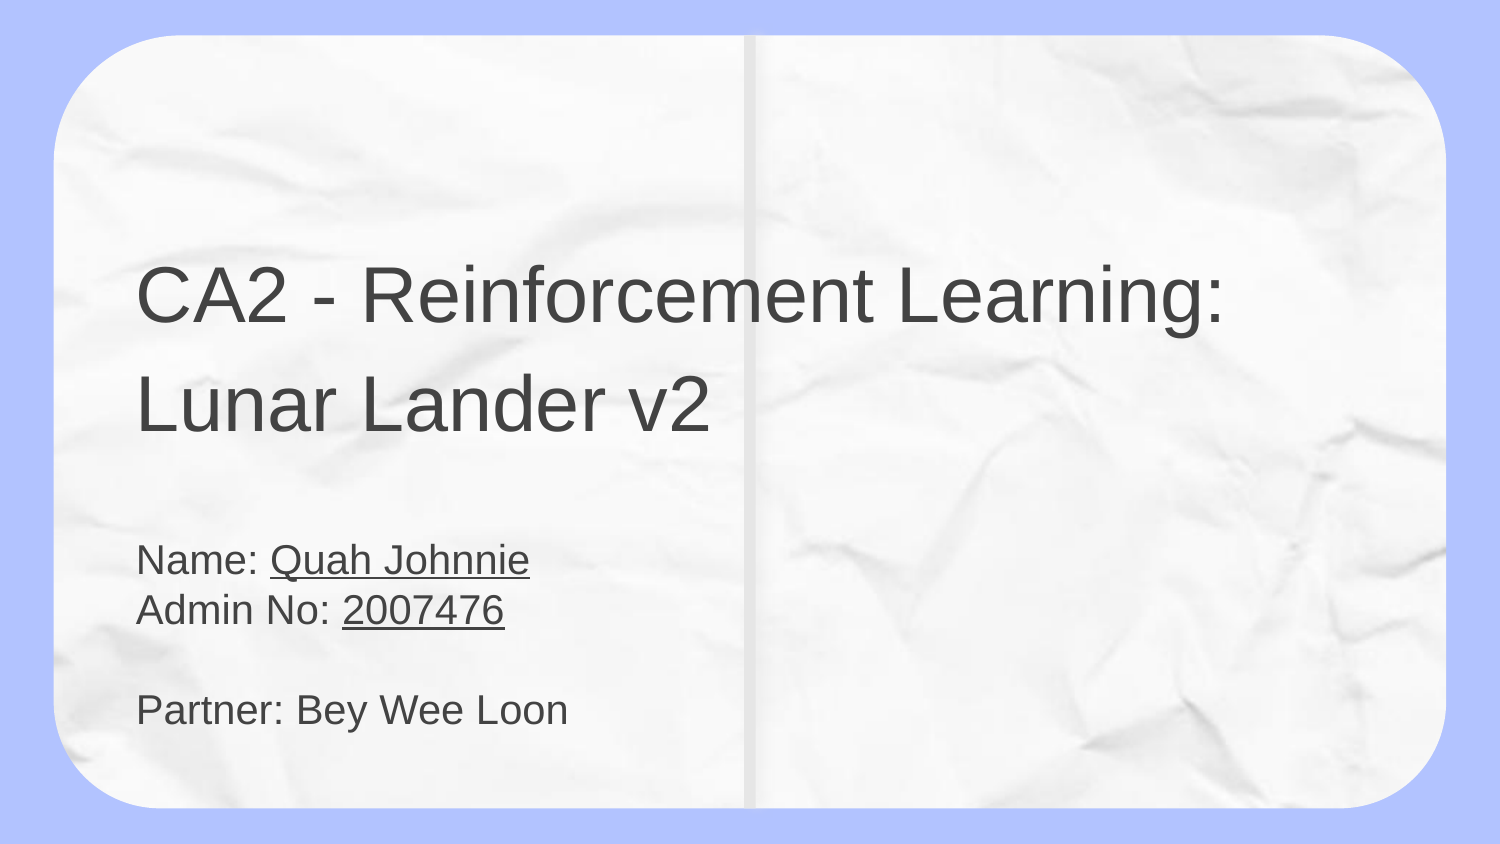

# CA2 - Reinforcement Learning:
Lunar Lander v2
Name: Quah Johnnie
Admin No: 2007476

Partner: Bey Wee Loon